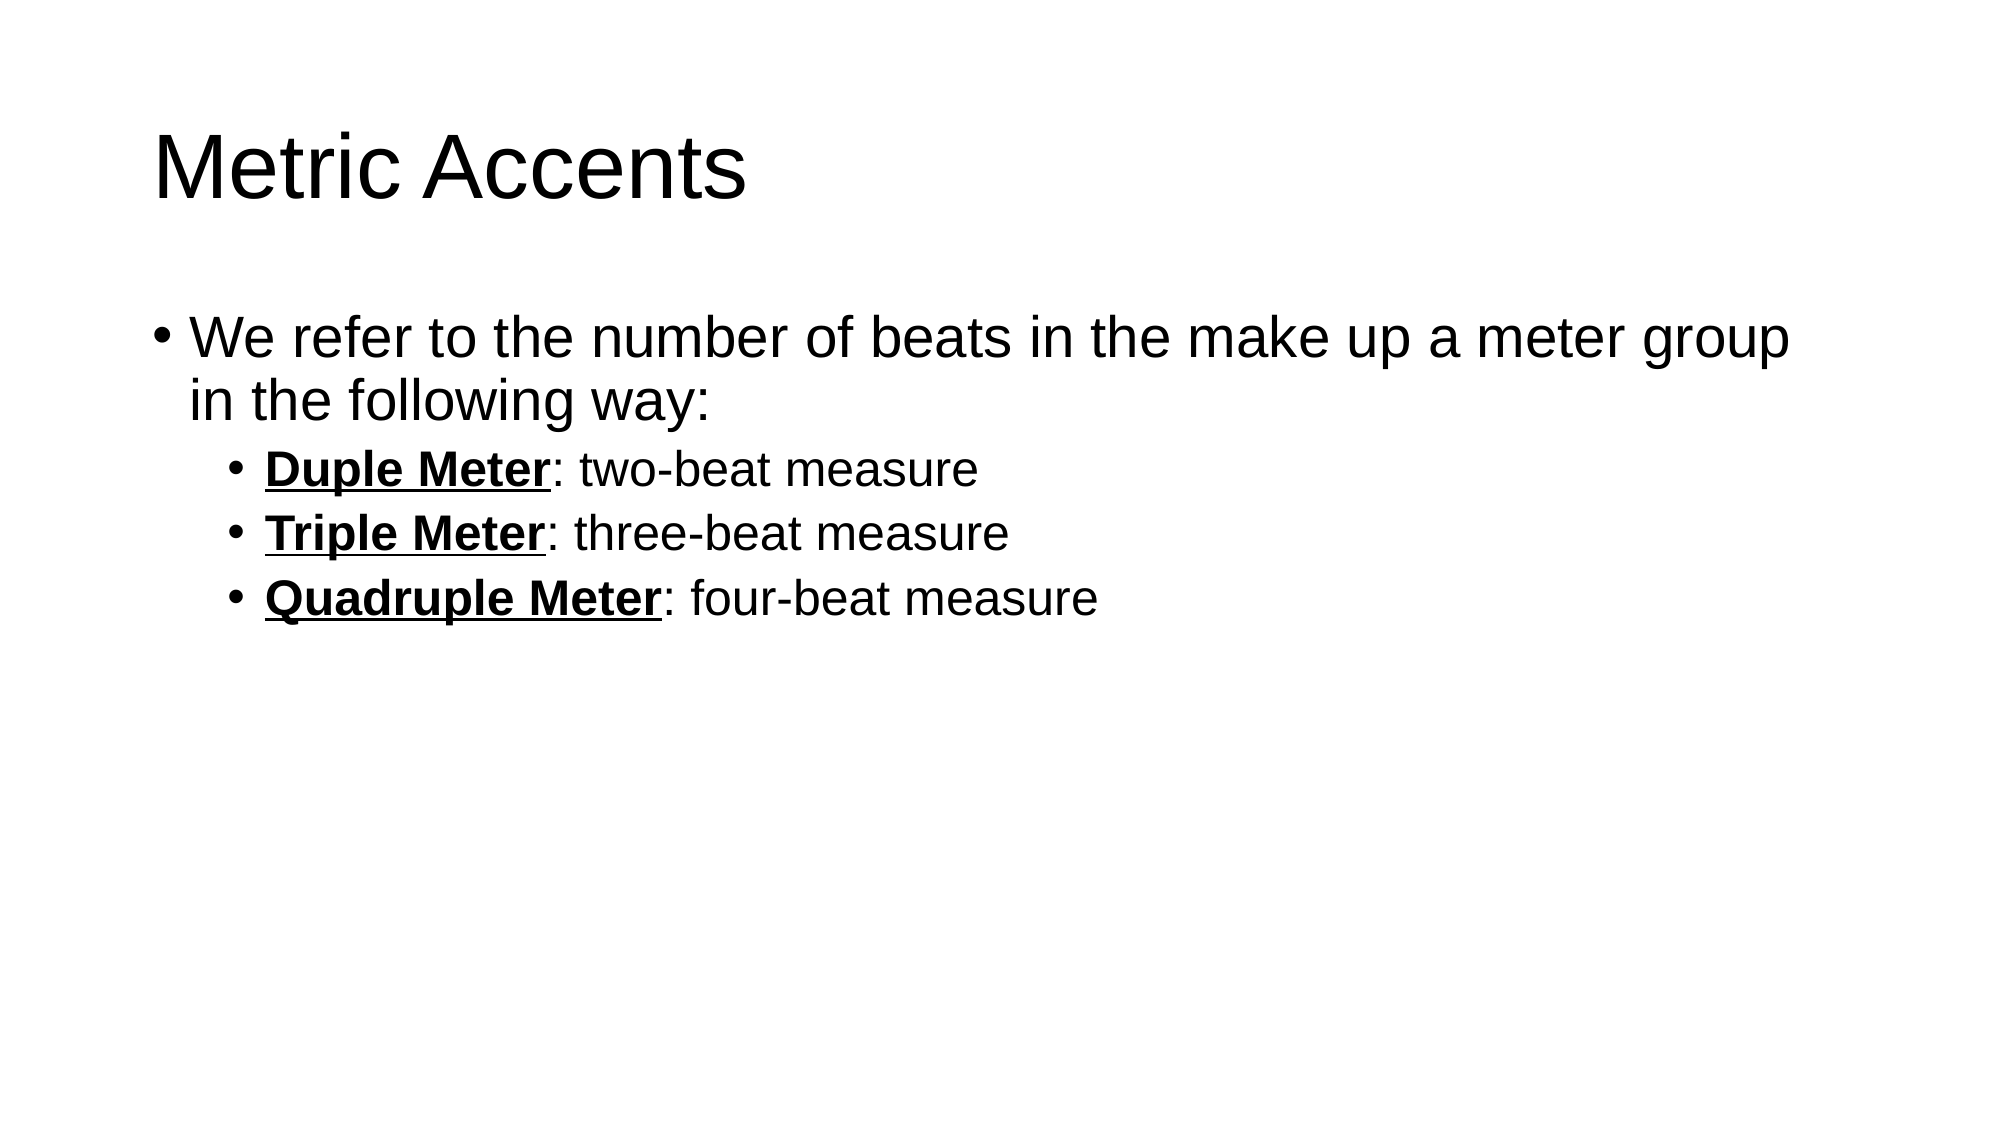

# Metric Accents
We refer to the number of beats in the make up a meter group in the following way:
Duple Meter: two-beat measure
Triple Meter: three-beat measure
Quadruple Meter: four-beat measure